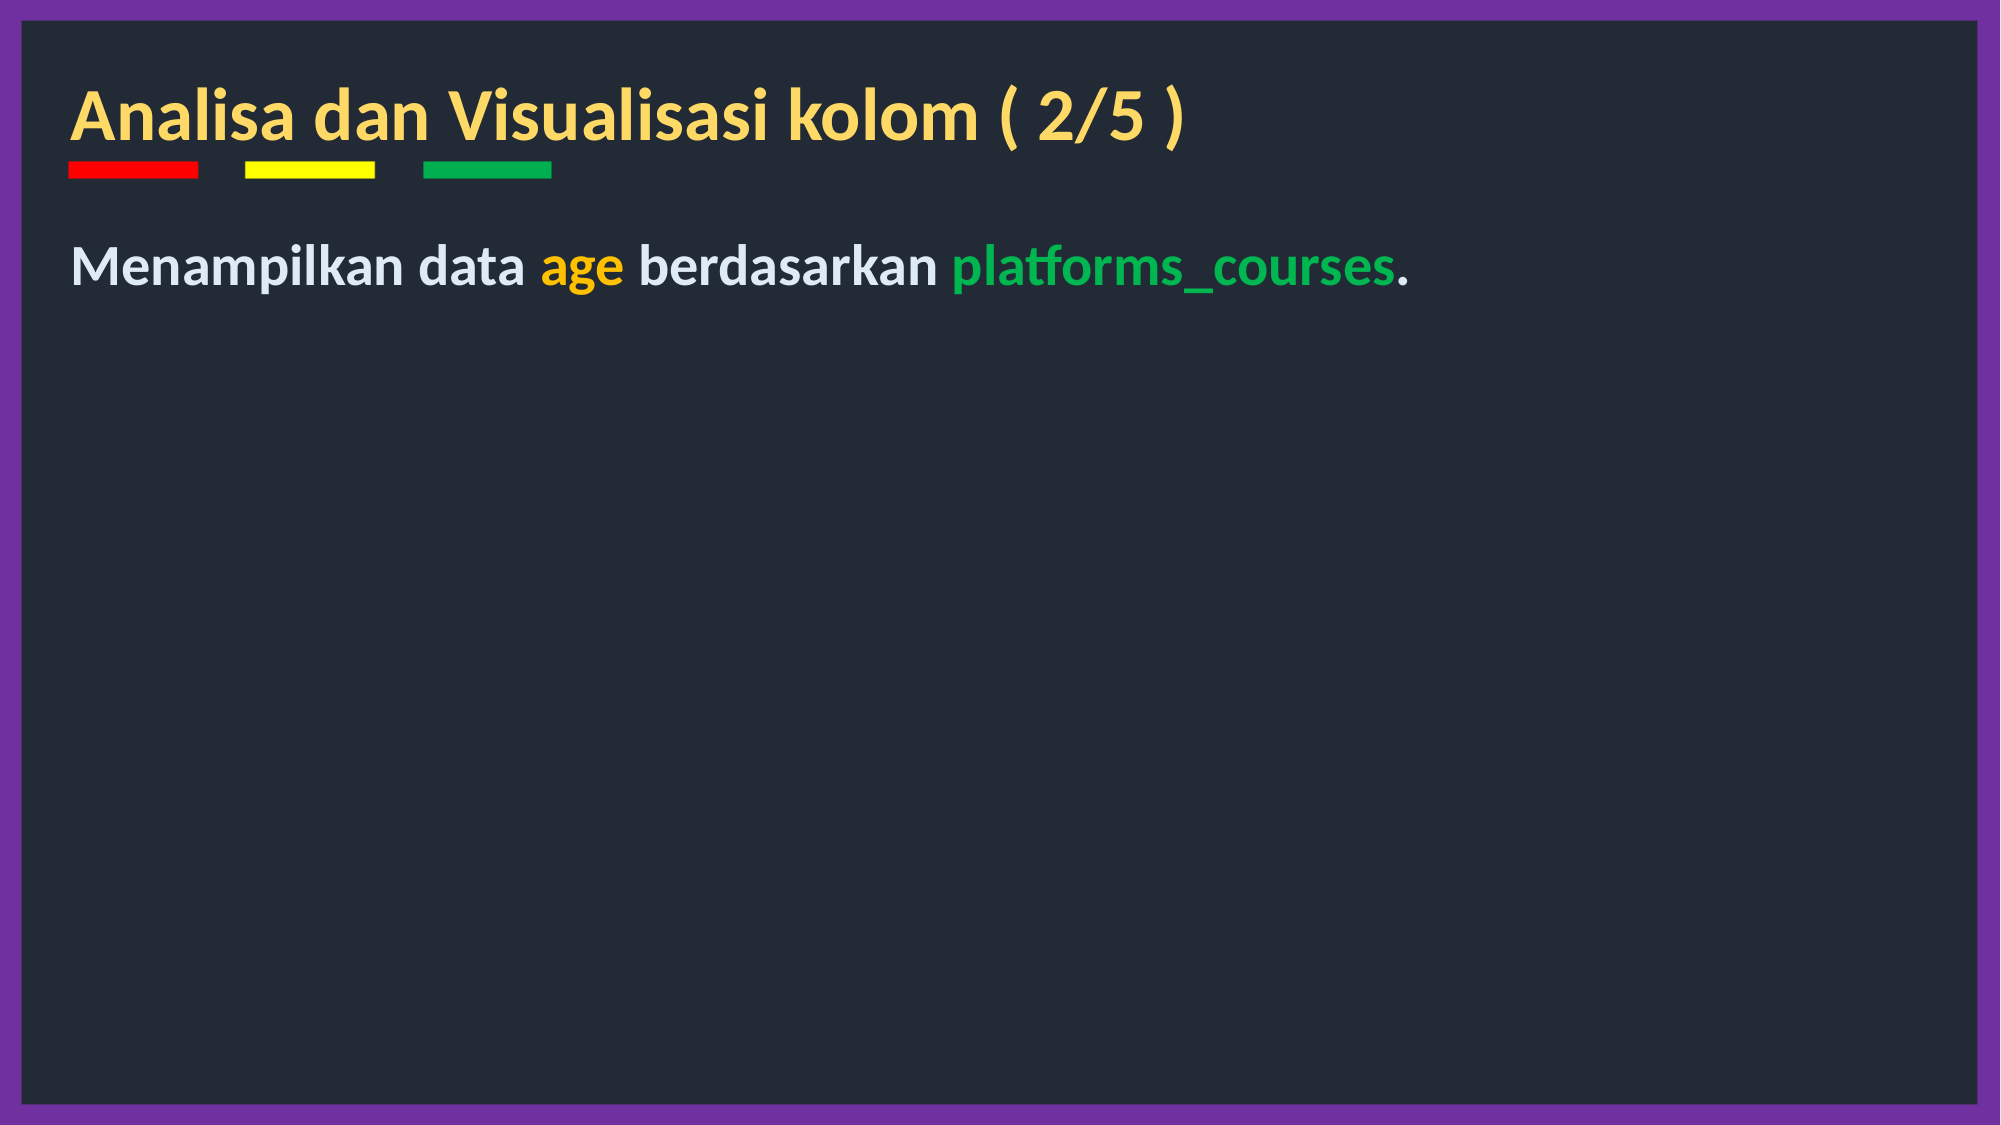

Analisa dan Visualisasi kolom ( 2/5 )
Menampilkan data age berdasarkan platforms_courses.